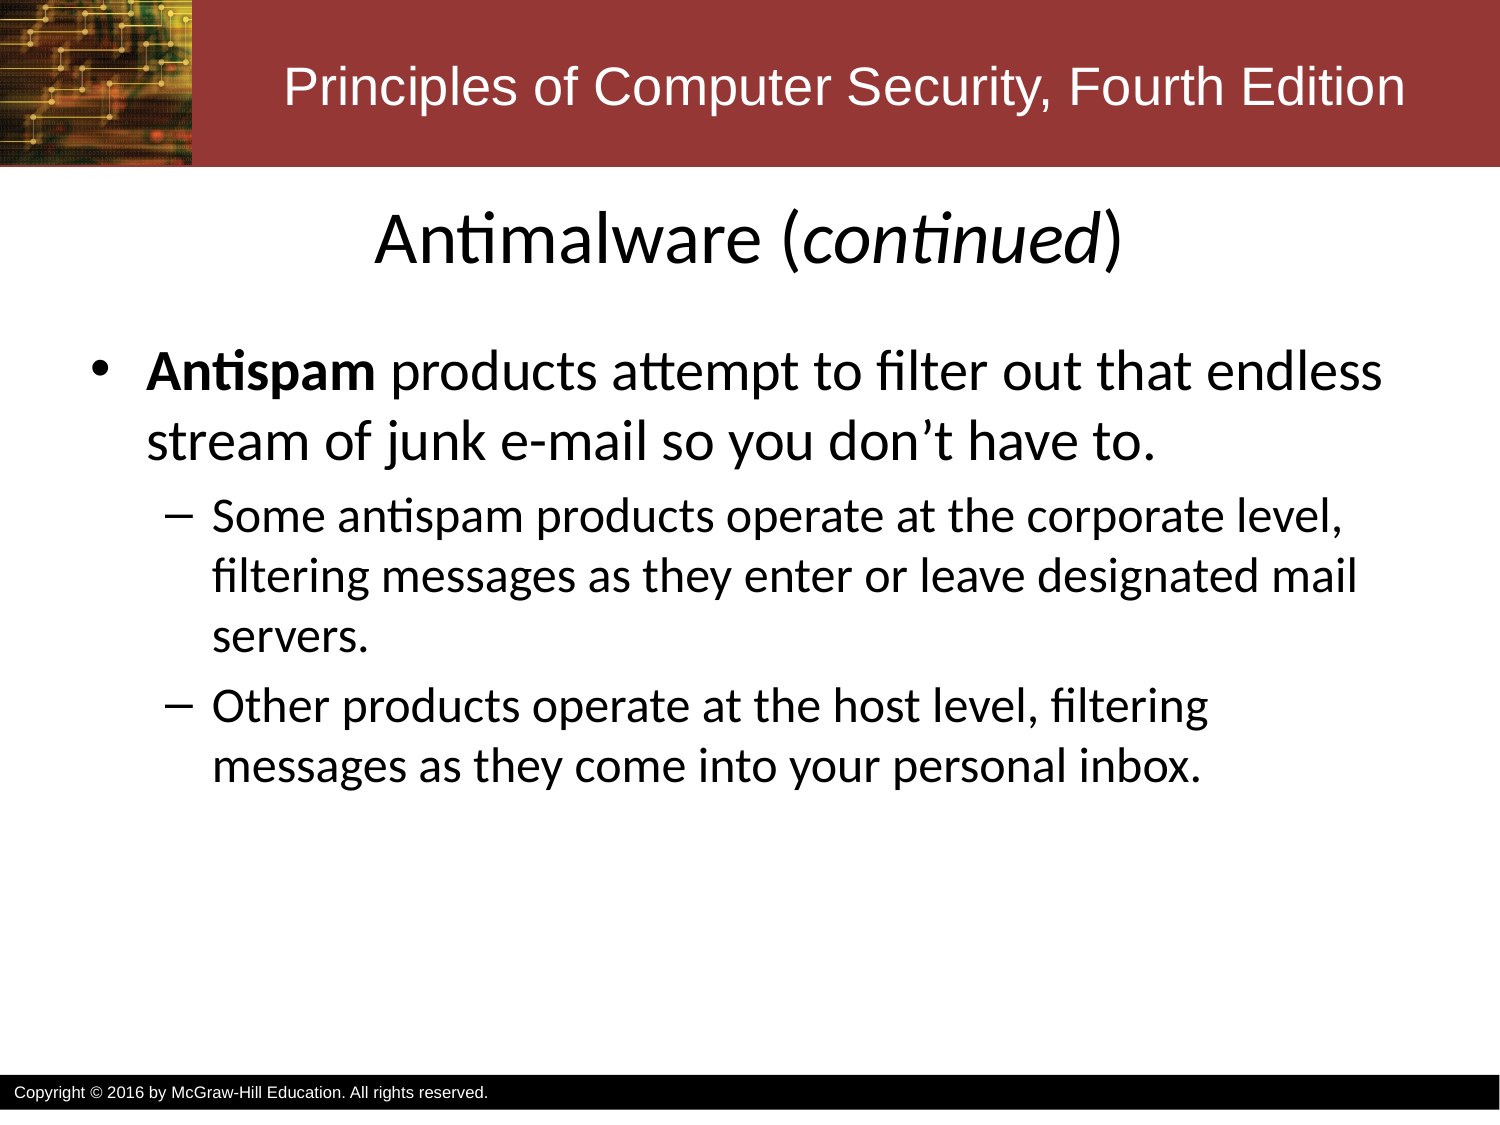

# Antimalware (continued)
Antispam products attempt to filter out that endless stream of junk e-mail so you don’t have to.
Some antispam products operate at the corporate level, filtering messages as they enter or leave designated mail servers.
Other products operate at the host level, filtering messages as they come into your personal inbox.